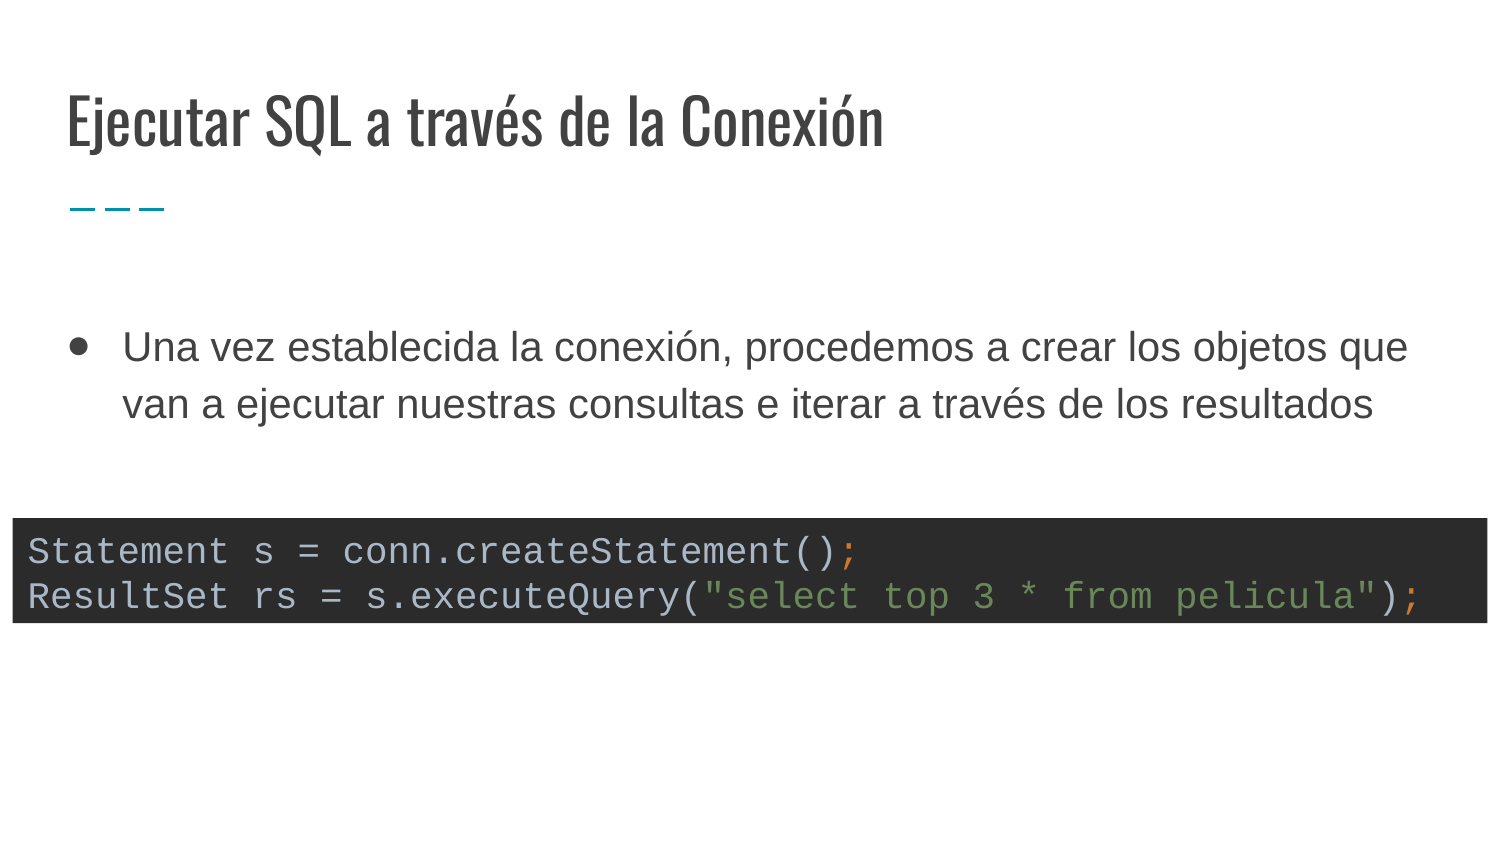

# Ejecutar SQL a través de la Conexión

Una vez establecida la conexión, procedemos a crear los objetos que van a ejecutar nuestras consultas e iterar a través de los resultados

Statement s = conn.createStatement();
ResultSet rs = s.executeQuery("select top 3 * from pelicula");